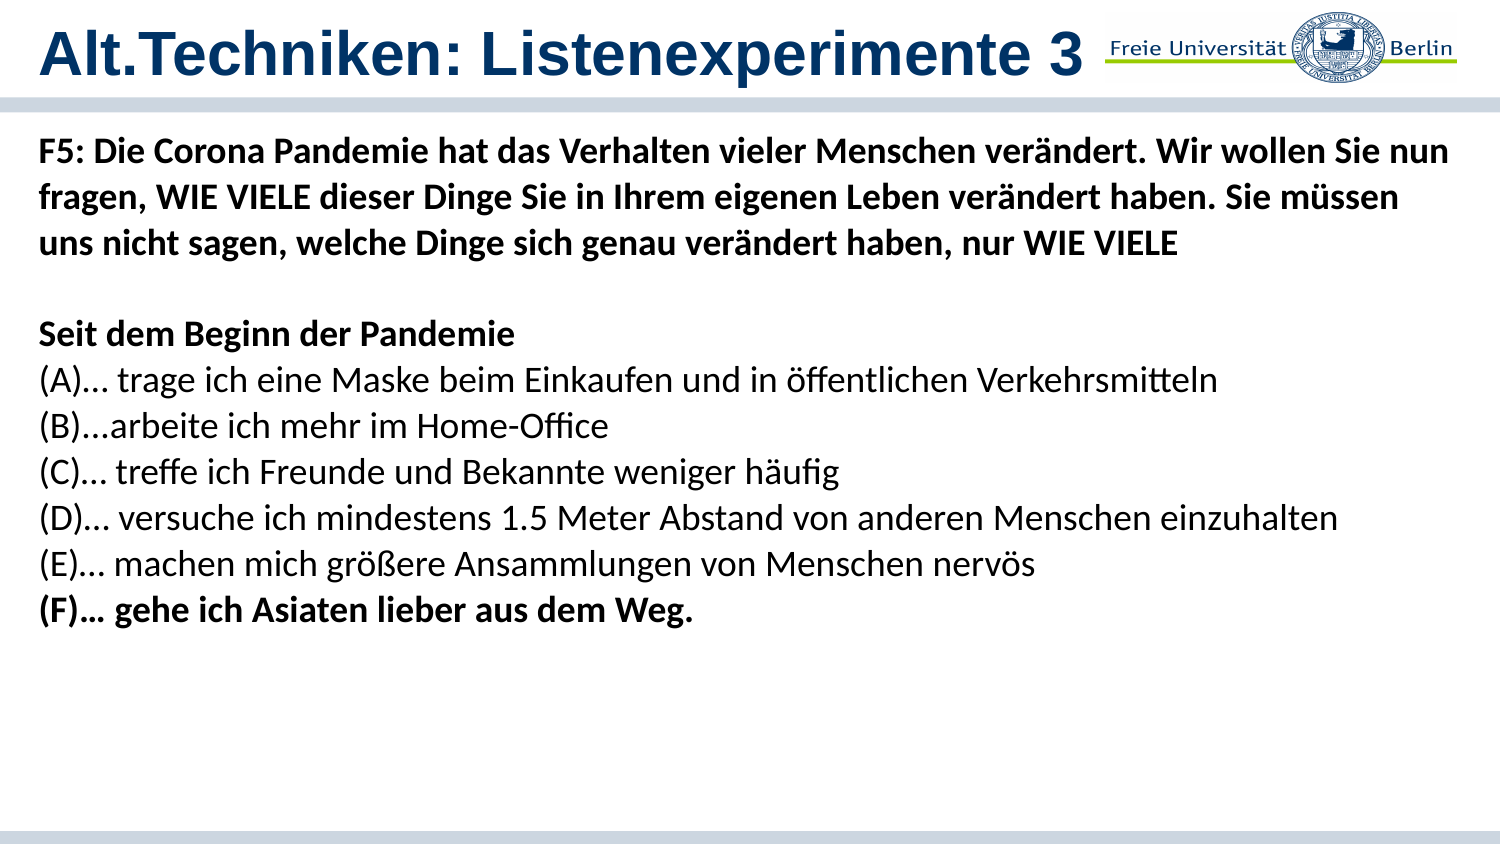

# Alt.Techniken: Listenexperimente 3
F5: Die Corona Pandemie hat das Verhalten vieler Menschen verändert. Wir wollen Sie nun fragen, WIE VIELE dieser Dinge Sie in Ihrem eigenen Leben verändert haben. Sie müssen uns nicht sagen, welche Dinge sich genau verändert haben, nur WIE VIELE

Seit dem Beginn der Pandemie
(A)… trage ich eine Maske beim Einkaufen und in öffentlichen Verkehrsmitteln
(B)...arbeite ich mehr im Home-Office
(C)… treffe ich Freunde und Bekannte weniger häufig
(D)… versuche ich mindestens 1.5 Meter Abstand von anderen Menschen einzuhalten
(E)… machen mich größere Ansammlungen von Menschen nervös
(F)… gehe ich Asiaten lieber aus dem Weg.